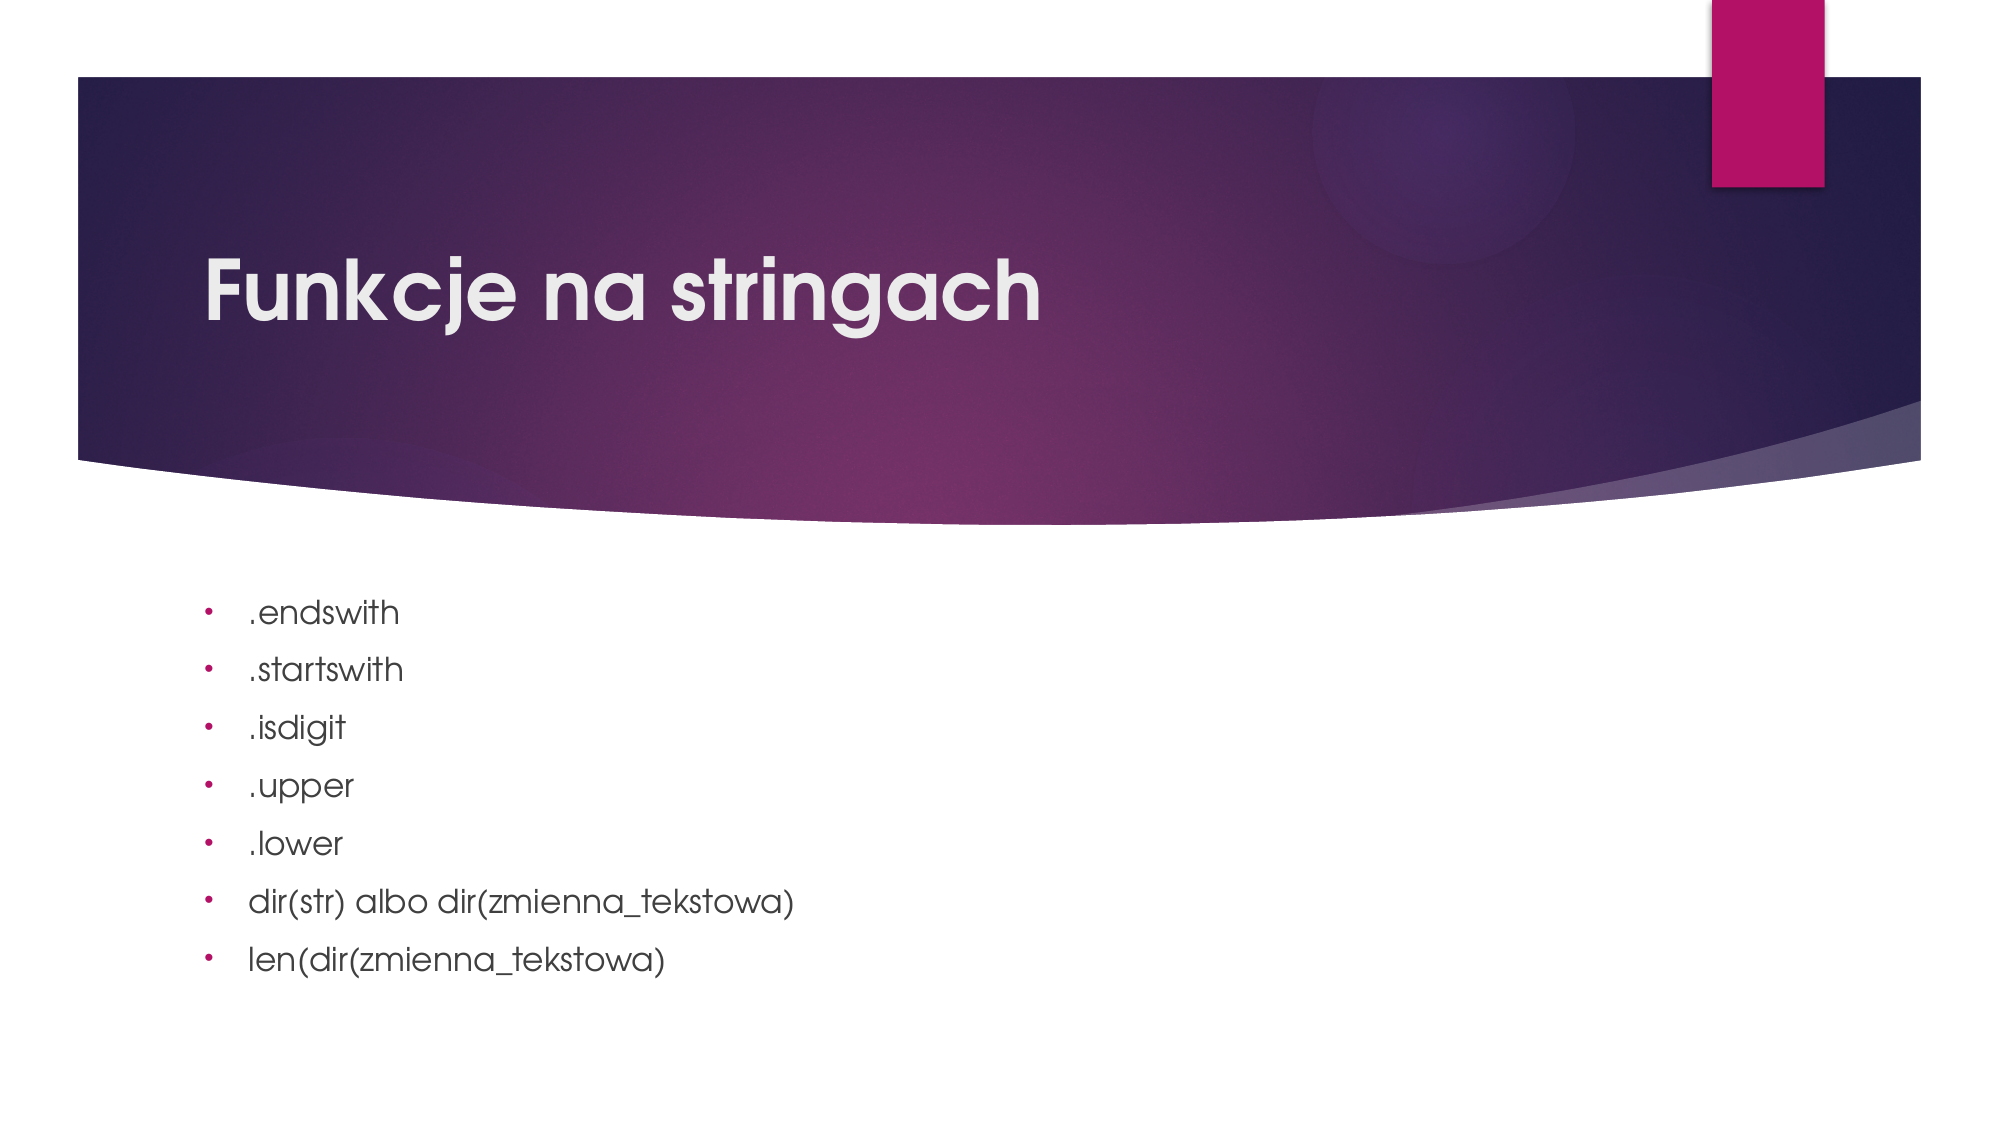

# Funkcje na stringach
.endswith
.startswith
.isdigit
.upper
.lower
dir(str) albo dir(zmienna_tekstowa)
len(dir(zmienna_tekstowa)